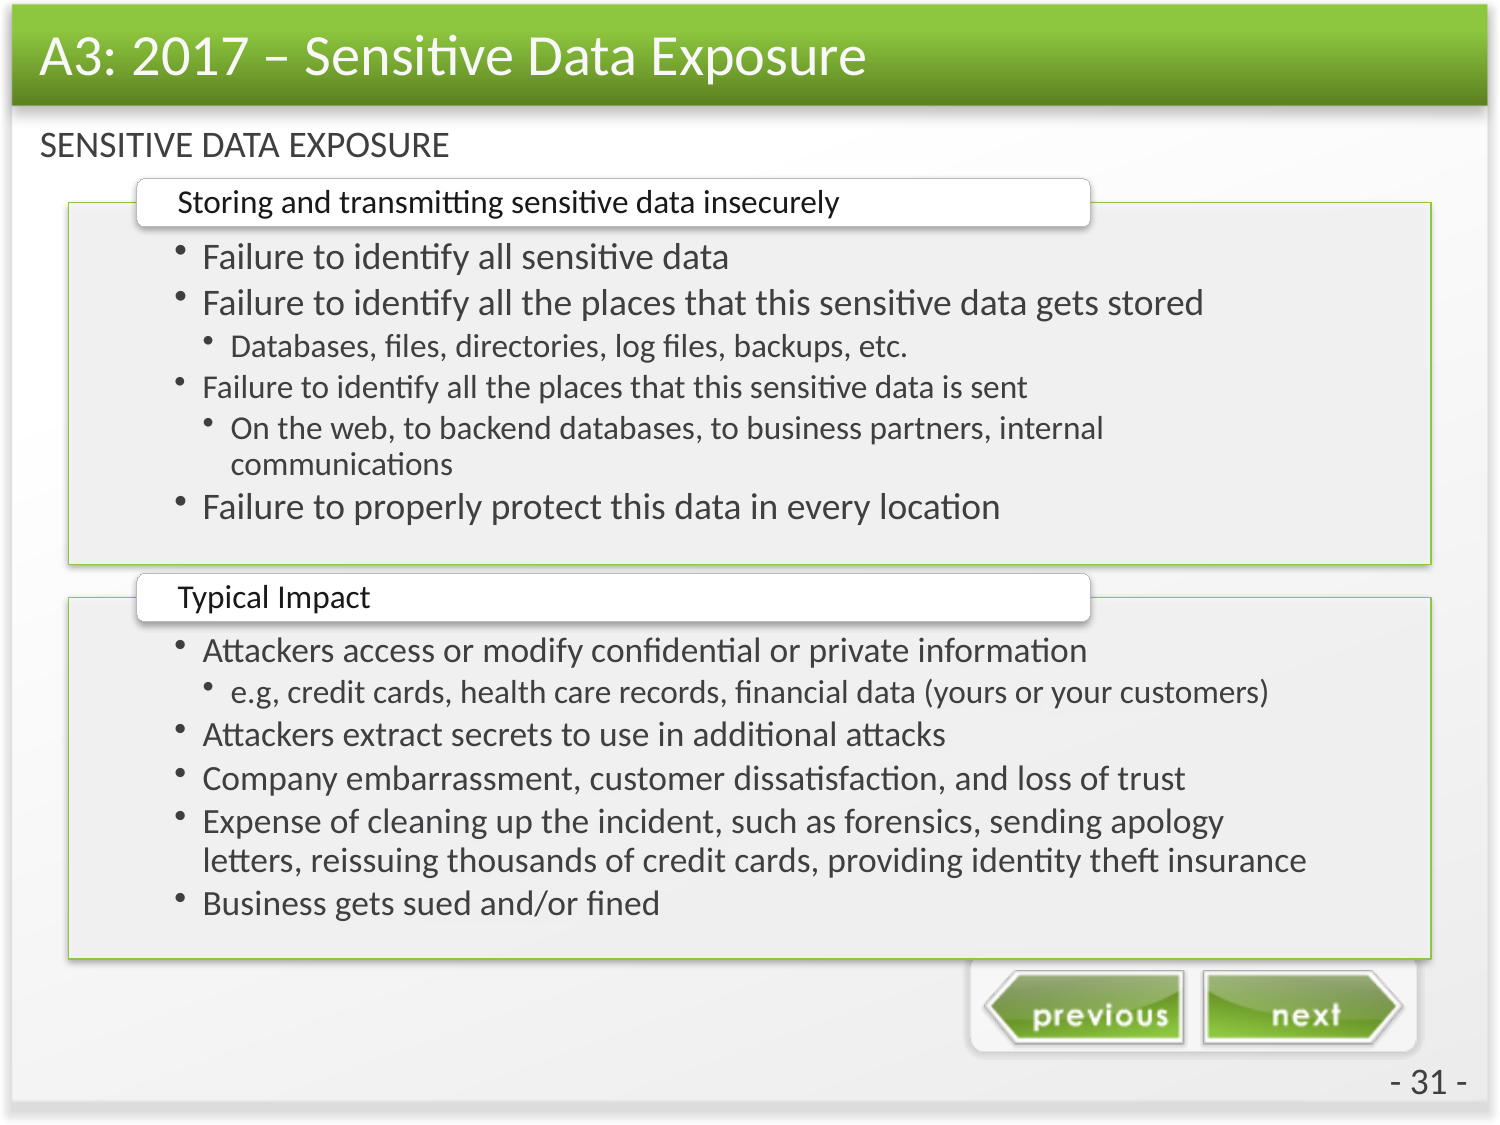

# A3: 2017 – Sensitive Data Exposure
SENSITIVE DATA EXPOSURE
Failure to identify all sensitive data
Failure to identify all the places that this sensitive data gets stored
Databases, files, directories, log files, backups, etc.
Failure to identify all the places that this sensitive data is sent
On the web, to backend databases, to business partners, internal communications
Failure to properly protect this data in every location
Storing and transmitting sensitive data insecurely
Attackers access or modify confidential or private information
e.g, credit cards, health care records, financial data (yours or your customers)
Attackers extract secrets to use in additional attacks
Company embarrassment, customer dissatisfaction, and loss of trust
Expense of cleaning up the incident, such as forensics, sending apology letters, reissuing thousands of credit cards, providing identity theft insurance
Business gets sued and/or fined
Typical Impact
- 31 -